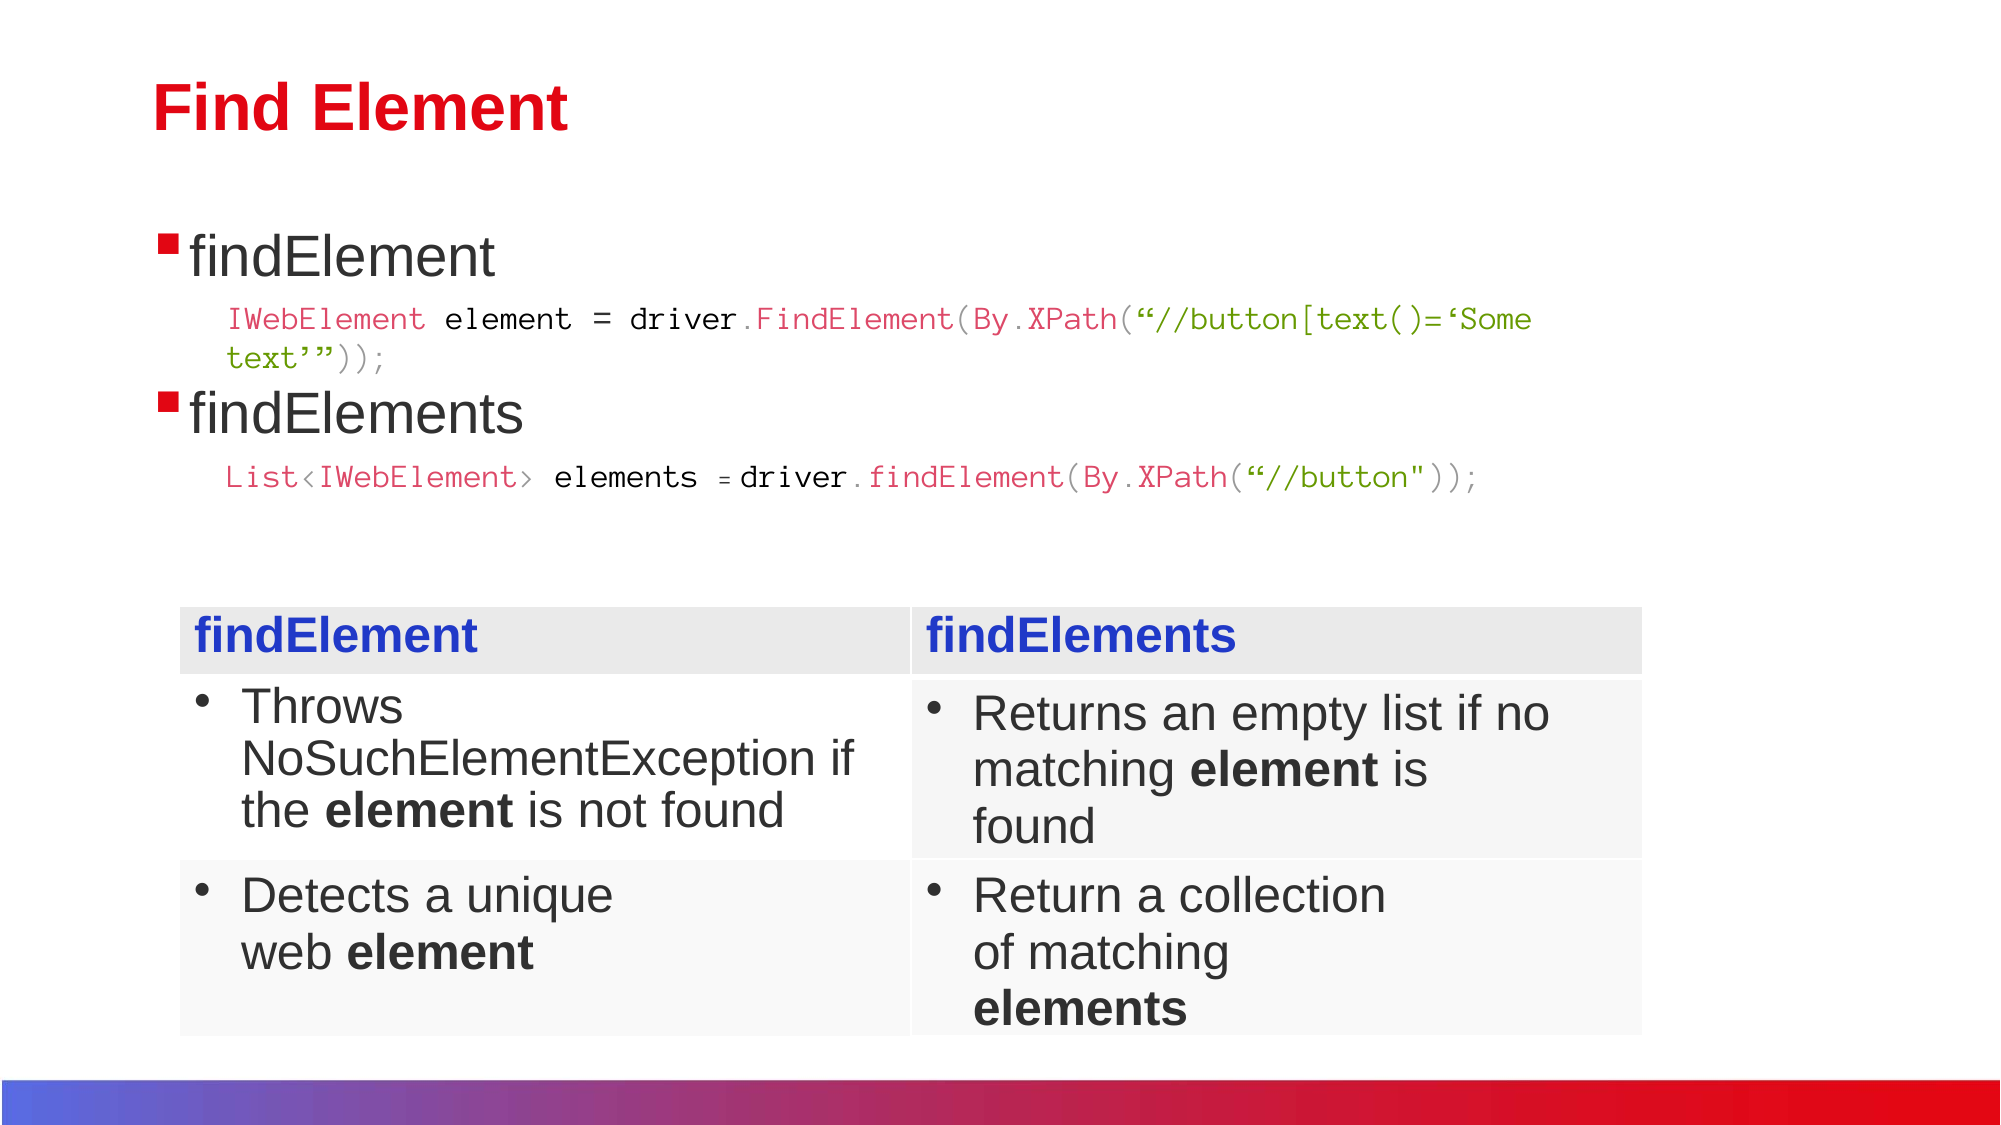

# Find Element
findElement
IWebElement element = driver.FindElement(By.XPath(“//button[text()=‘Some text’”));
findElements
List<IWebElement> elements = driver.findElement(By.XPath(“//button"));
| findElement | findElements |
| --- | --- |
| Throws NoSuchElementException if the element is not found | Returns an empty list if no matching element is found |
| Detects a unique web element | Return a collection of matching elements |